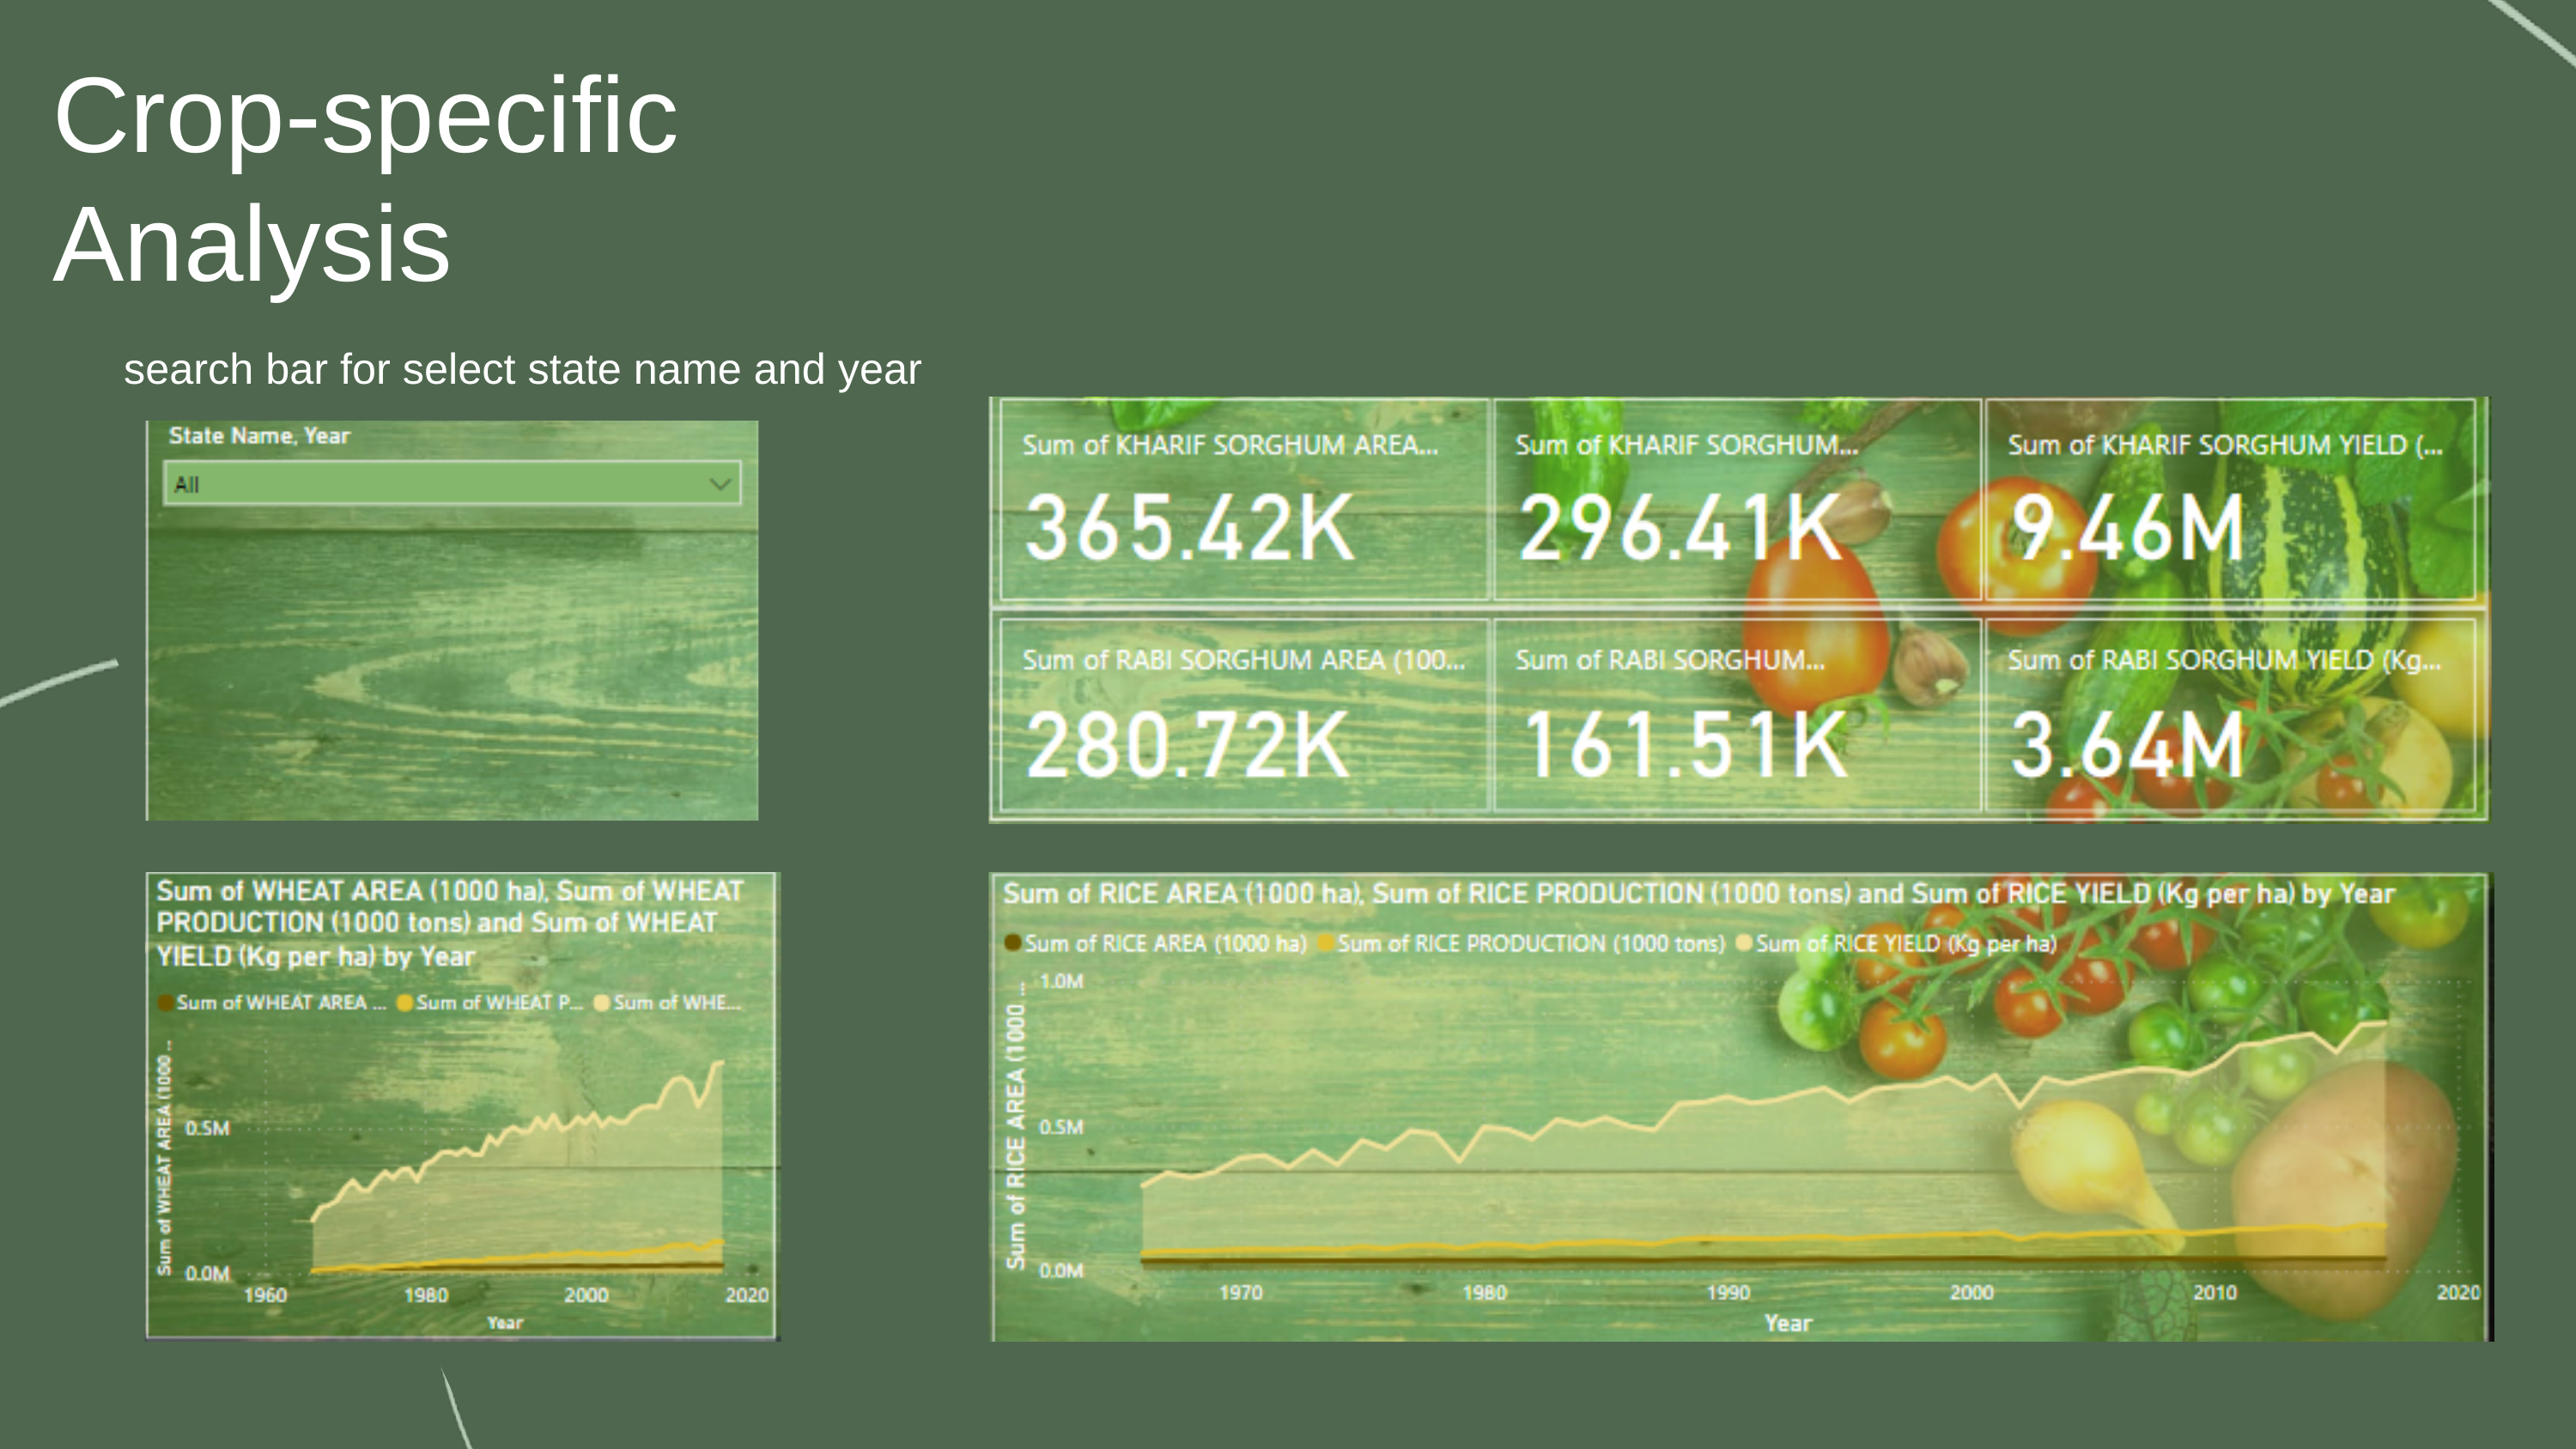

Crop-specific Analysis
search bar for select state name and year